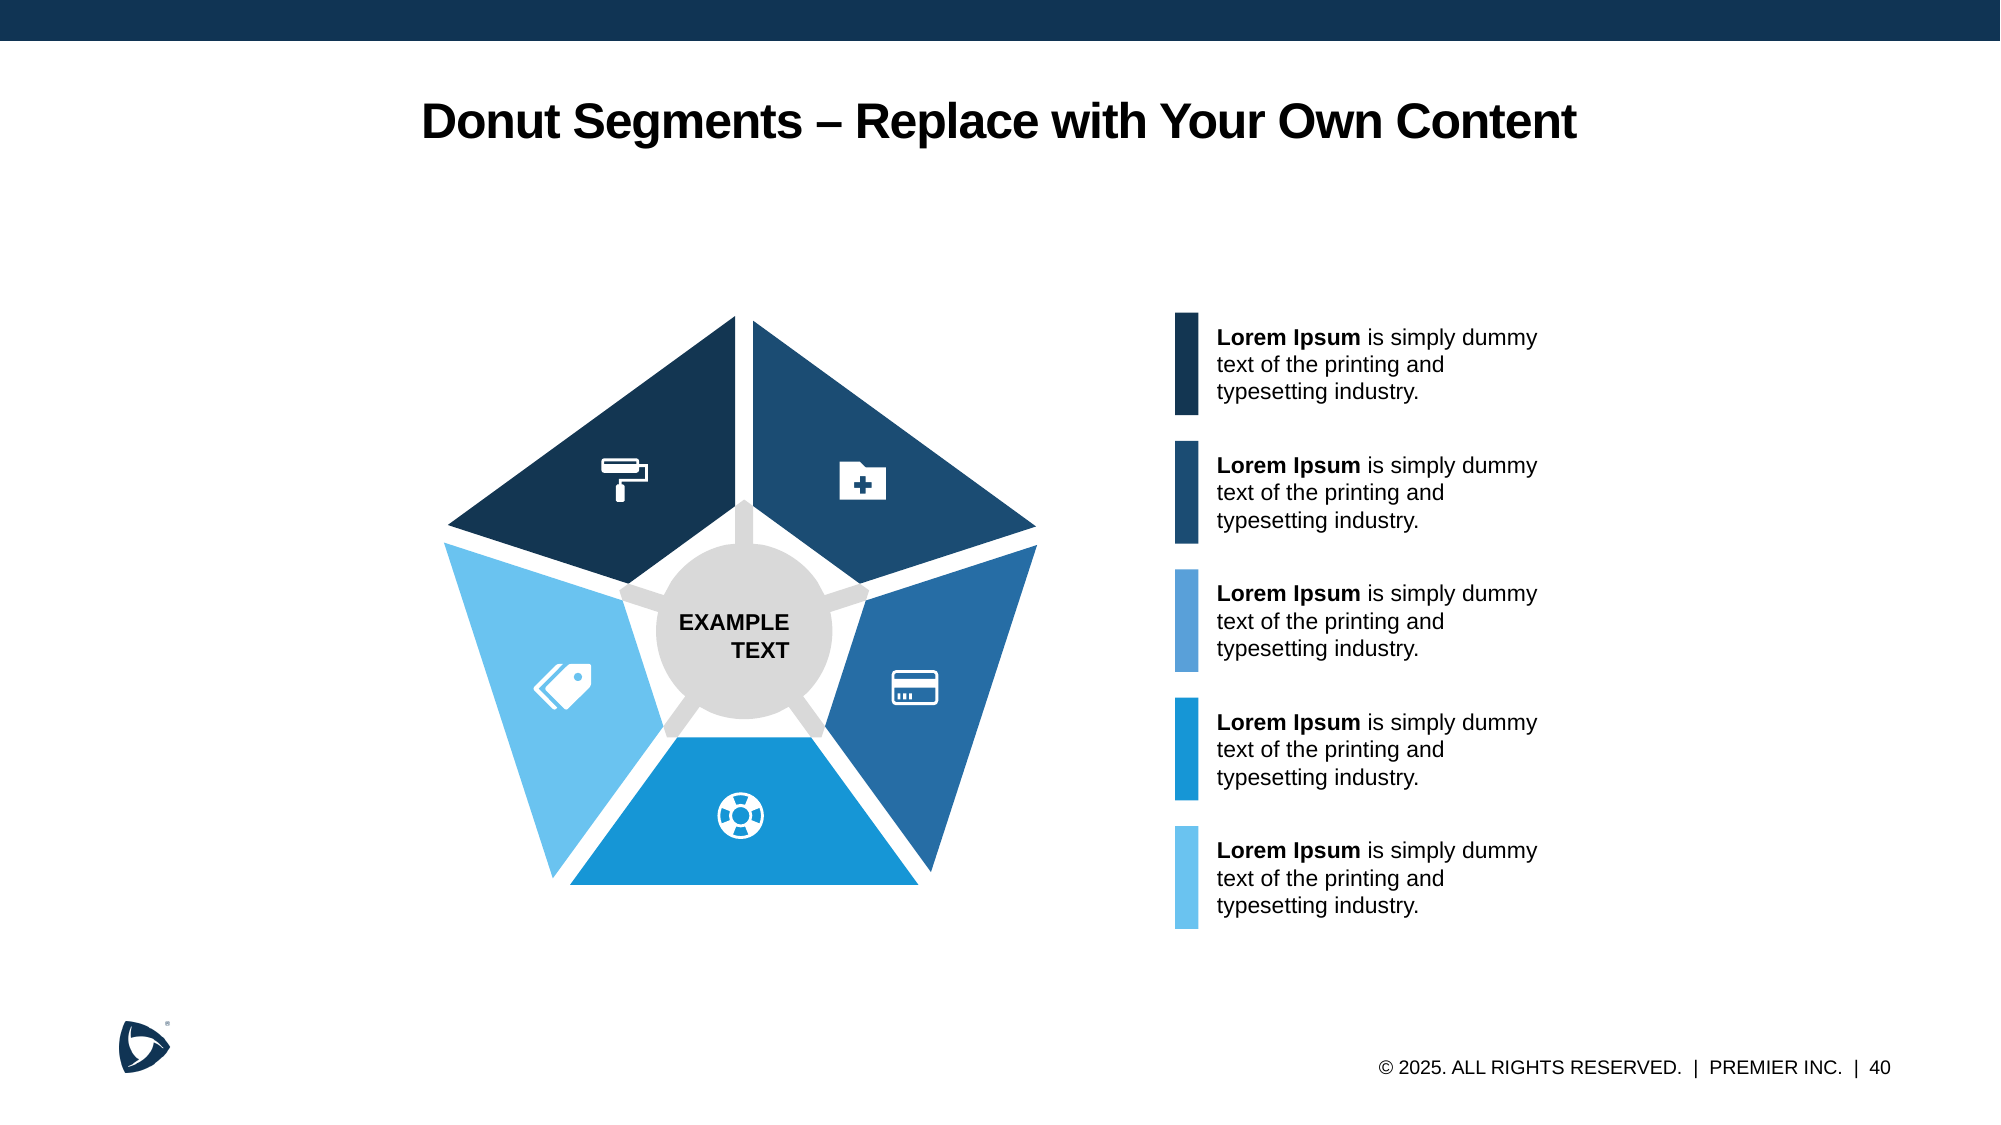

# Donut Segments – Replace with Your Own Content

Lorem Ipsum is simply dummy text of the printing and typesetting industry.

Lorem Ipsum is simply dummy text of the printing and typesetting industry.

Lorem Ipsum is simply dummy text of the printing and typesetting industry.
EXAMPLE         TEXT

Lorem Ipsum is simply dummy text of the printing and typesetting industry.

Lorem Ipsum is simply dummy text of the printing and typesetting industry.